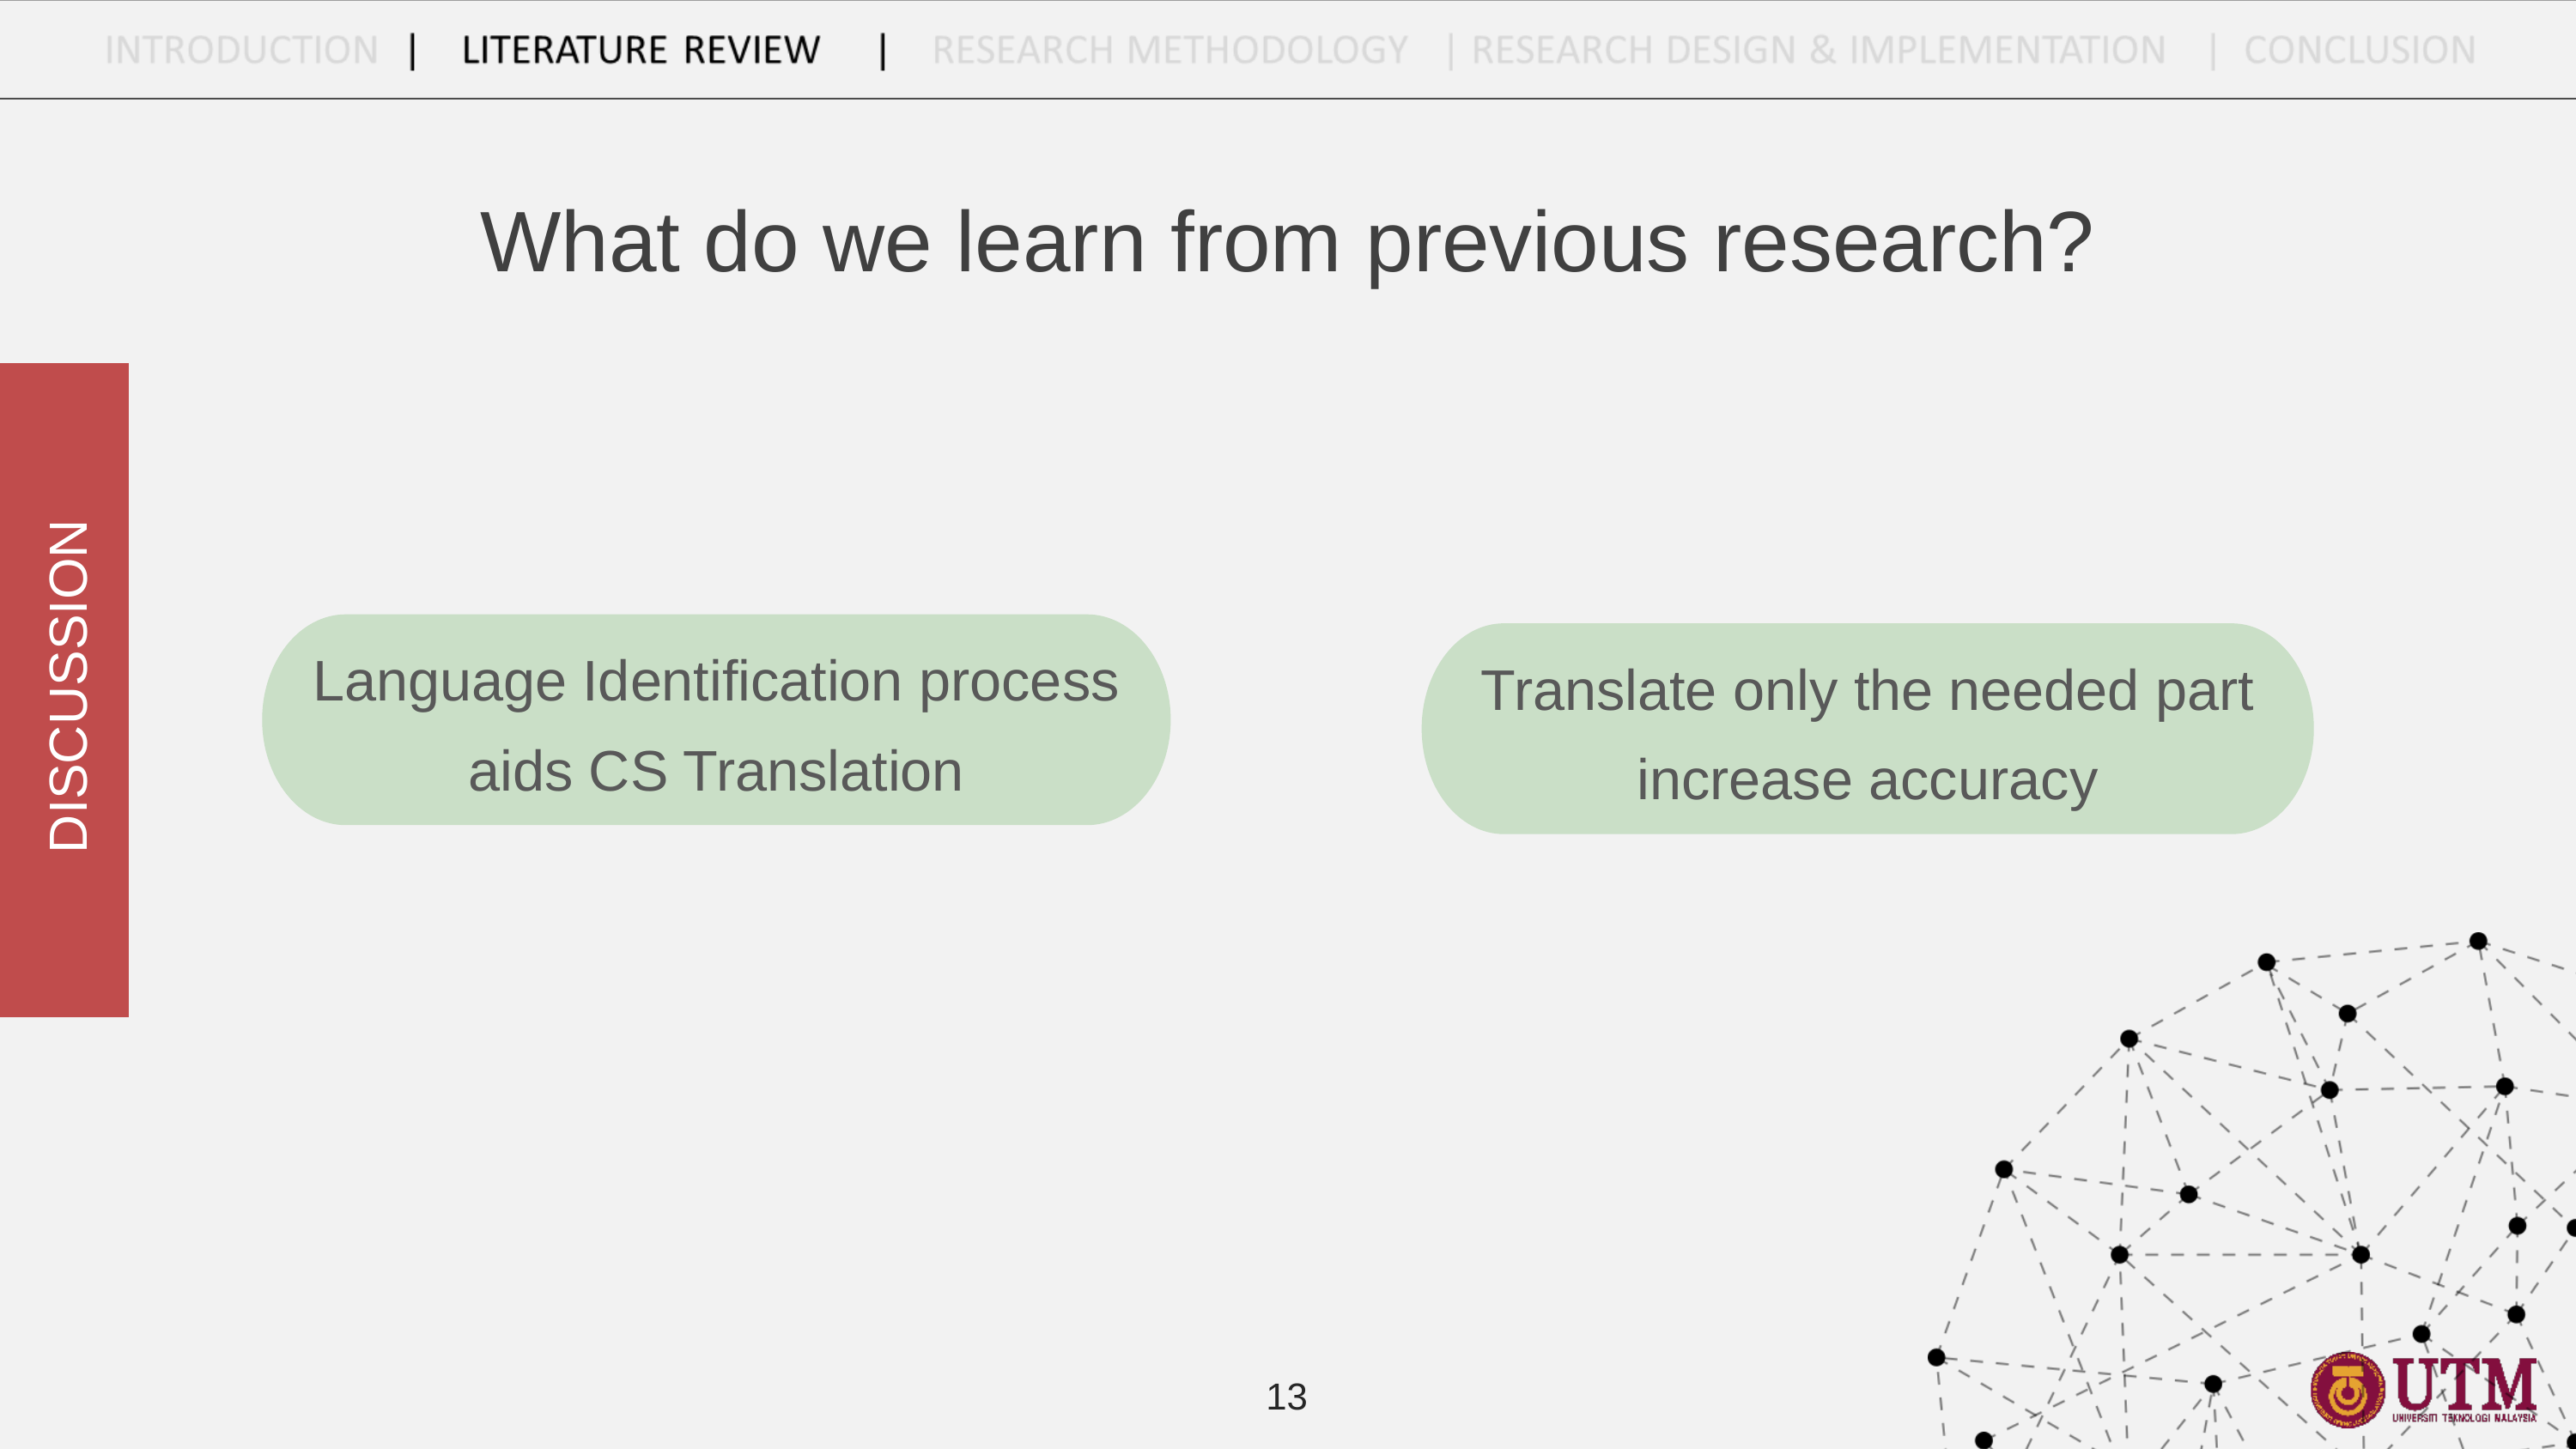

What do we learn from previous research?

Language Identification process aids CS Translation

Translate only the needed part increase accuracy
DISCUSSION

13